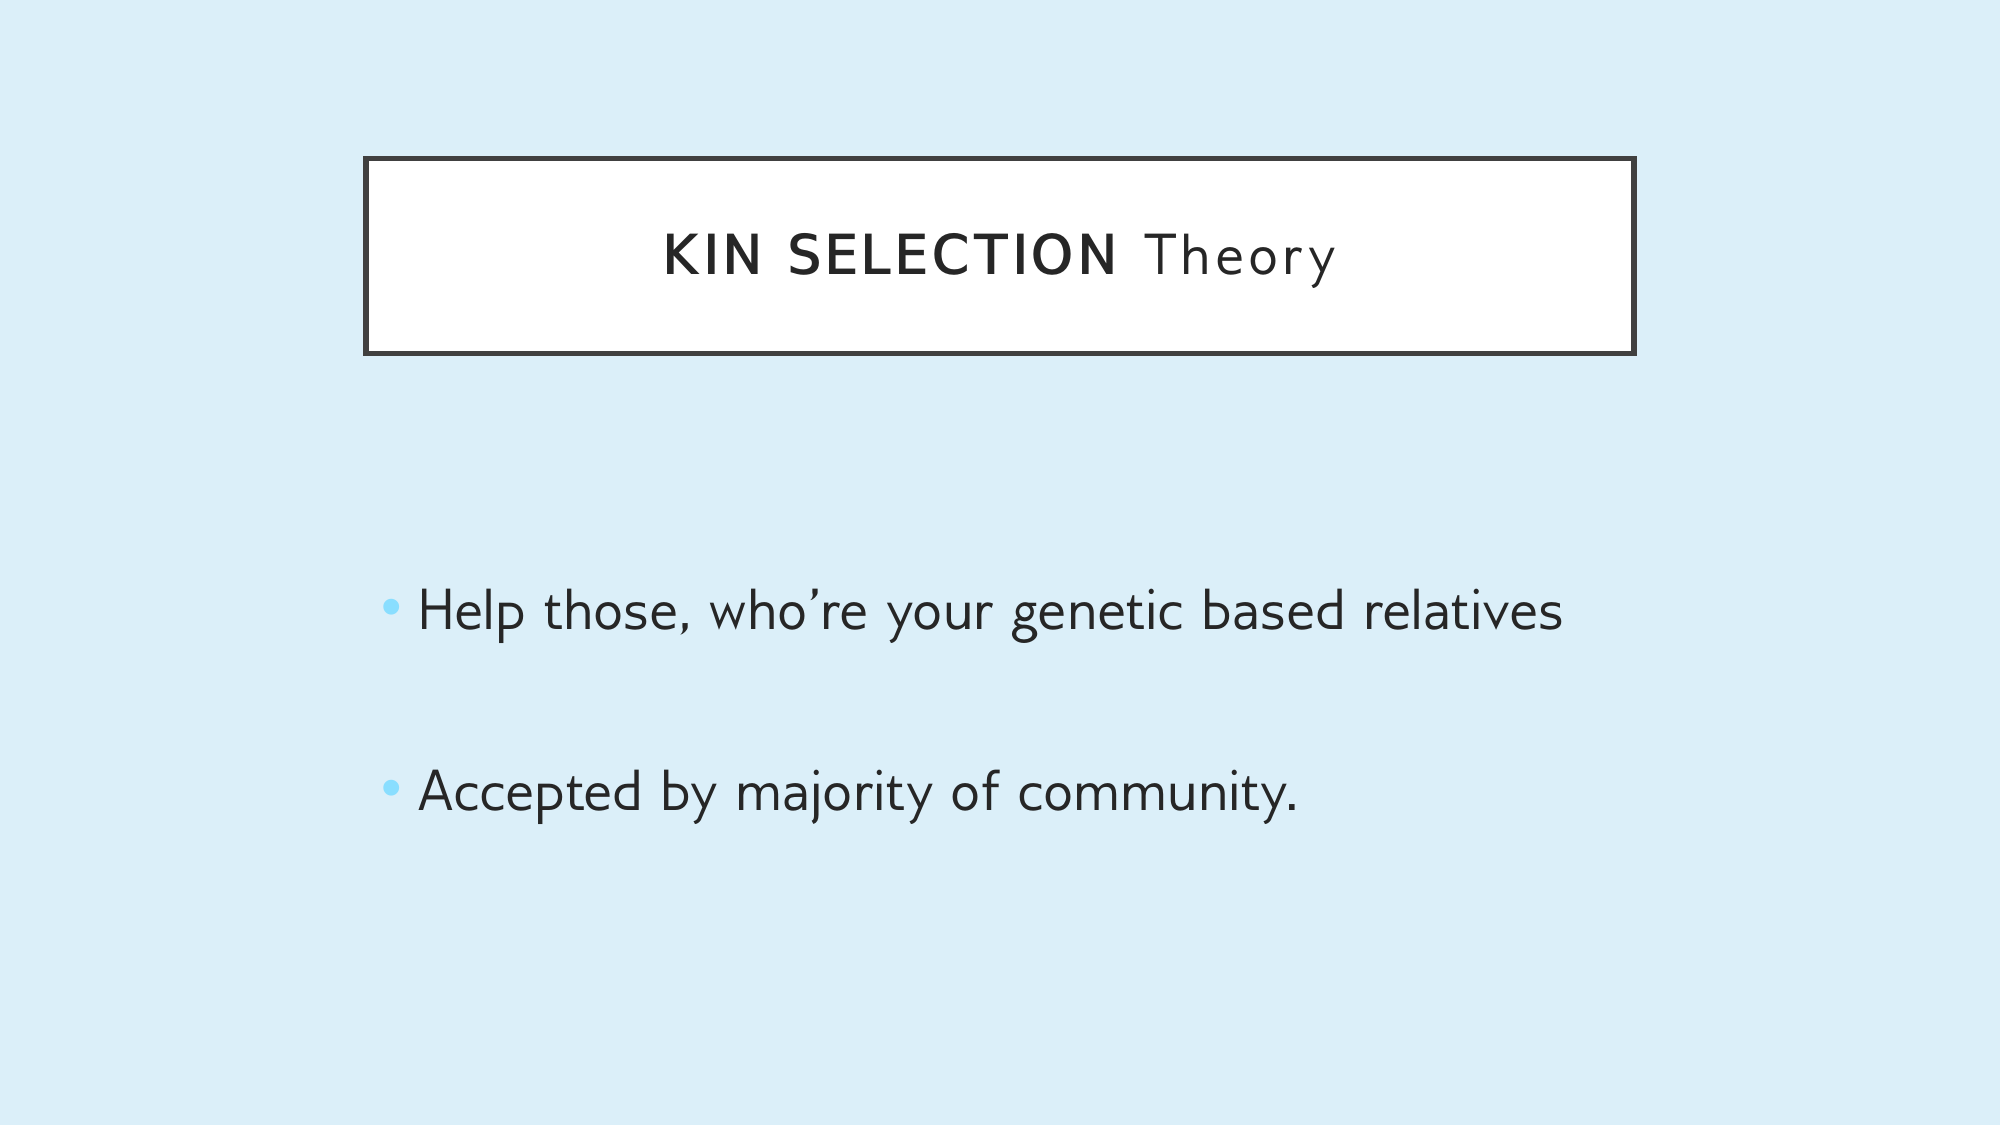

# Kin Selection Theory

Help those, who’re your genetic based relatives

Accepted by majority of community.